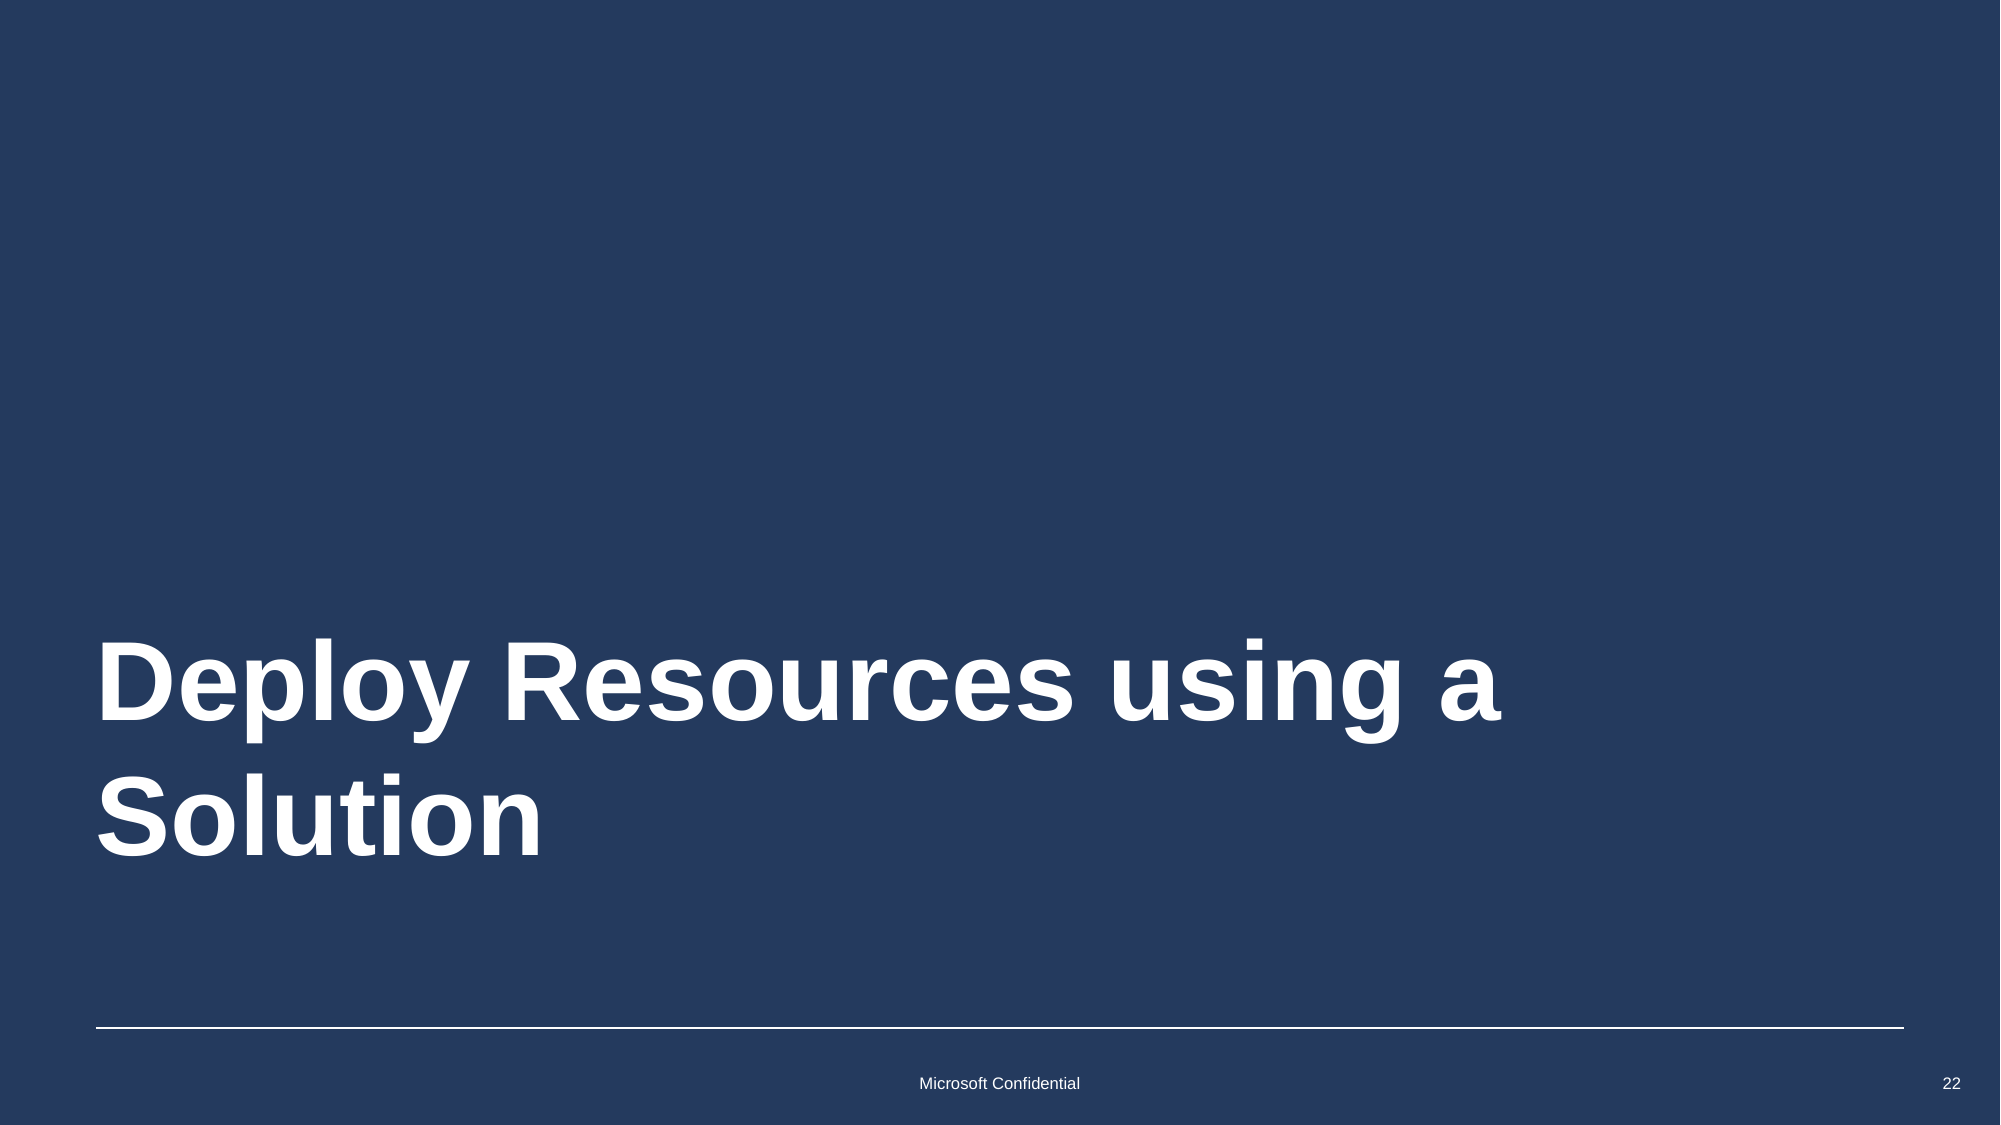

# Deploy Resources using a Solution
Microsoft Confidential
22